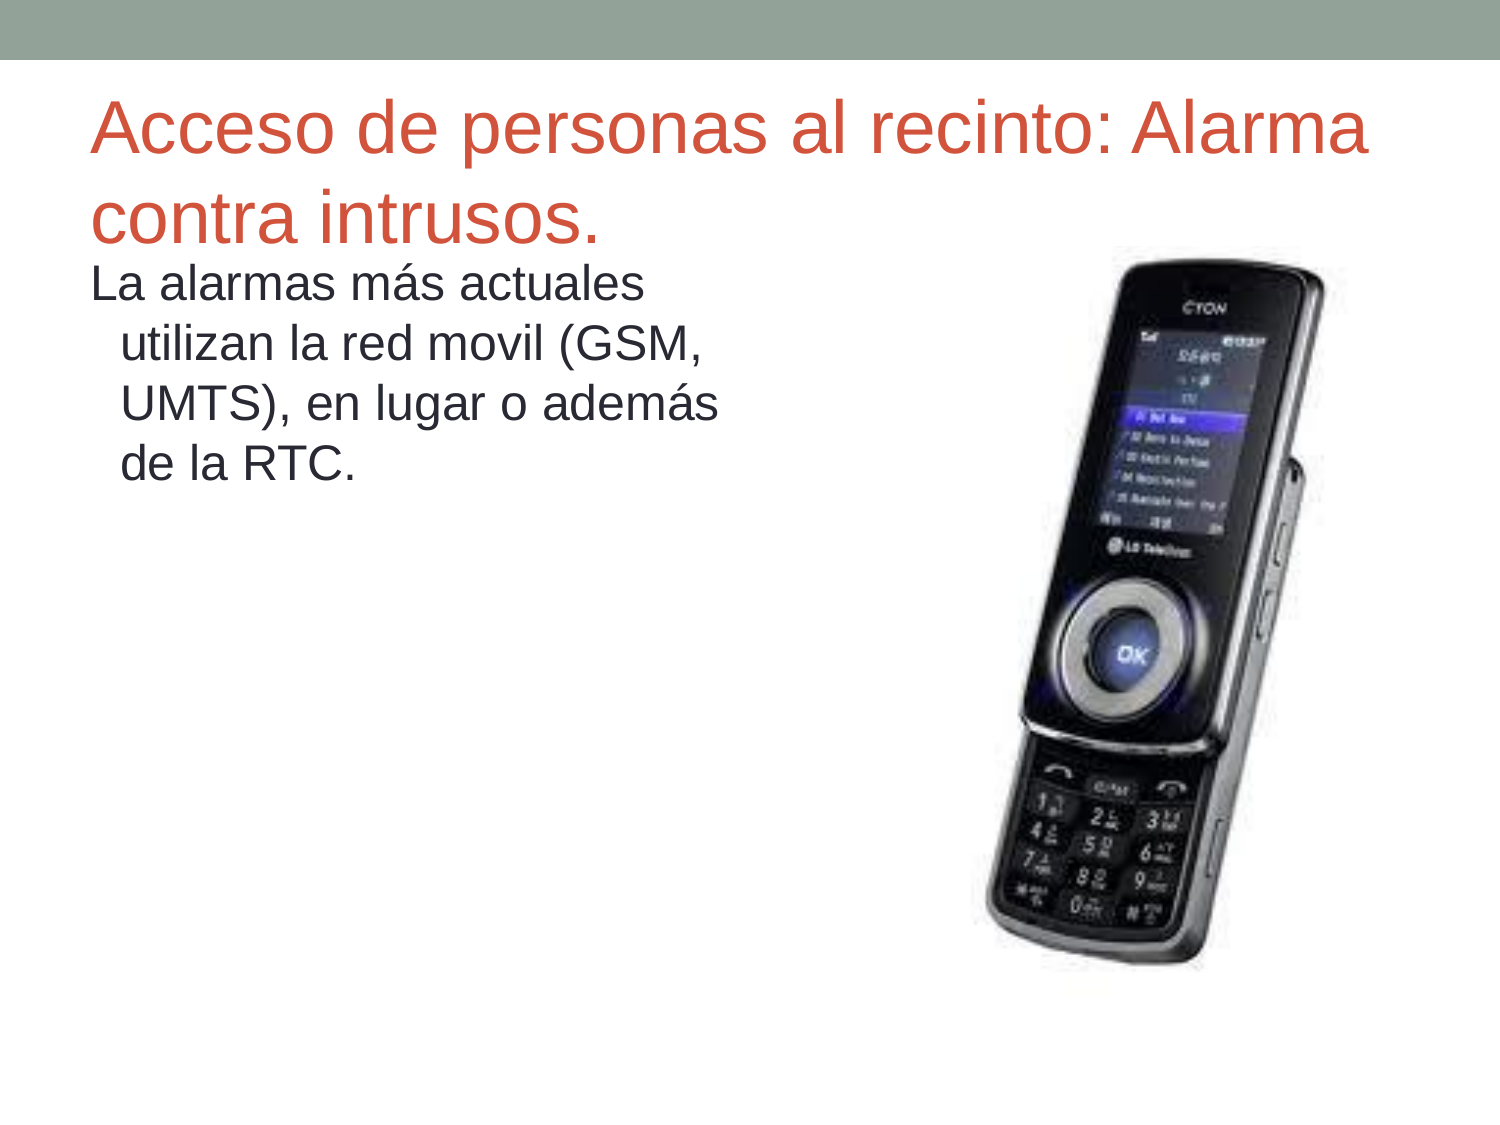

# Acceso de personas al recinto: Alarma contra intrusos.
La alarmas más actuales utilizan la red movil (GSM, UMTS), en lugar o además de la RTC.